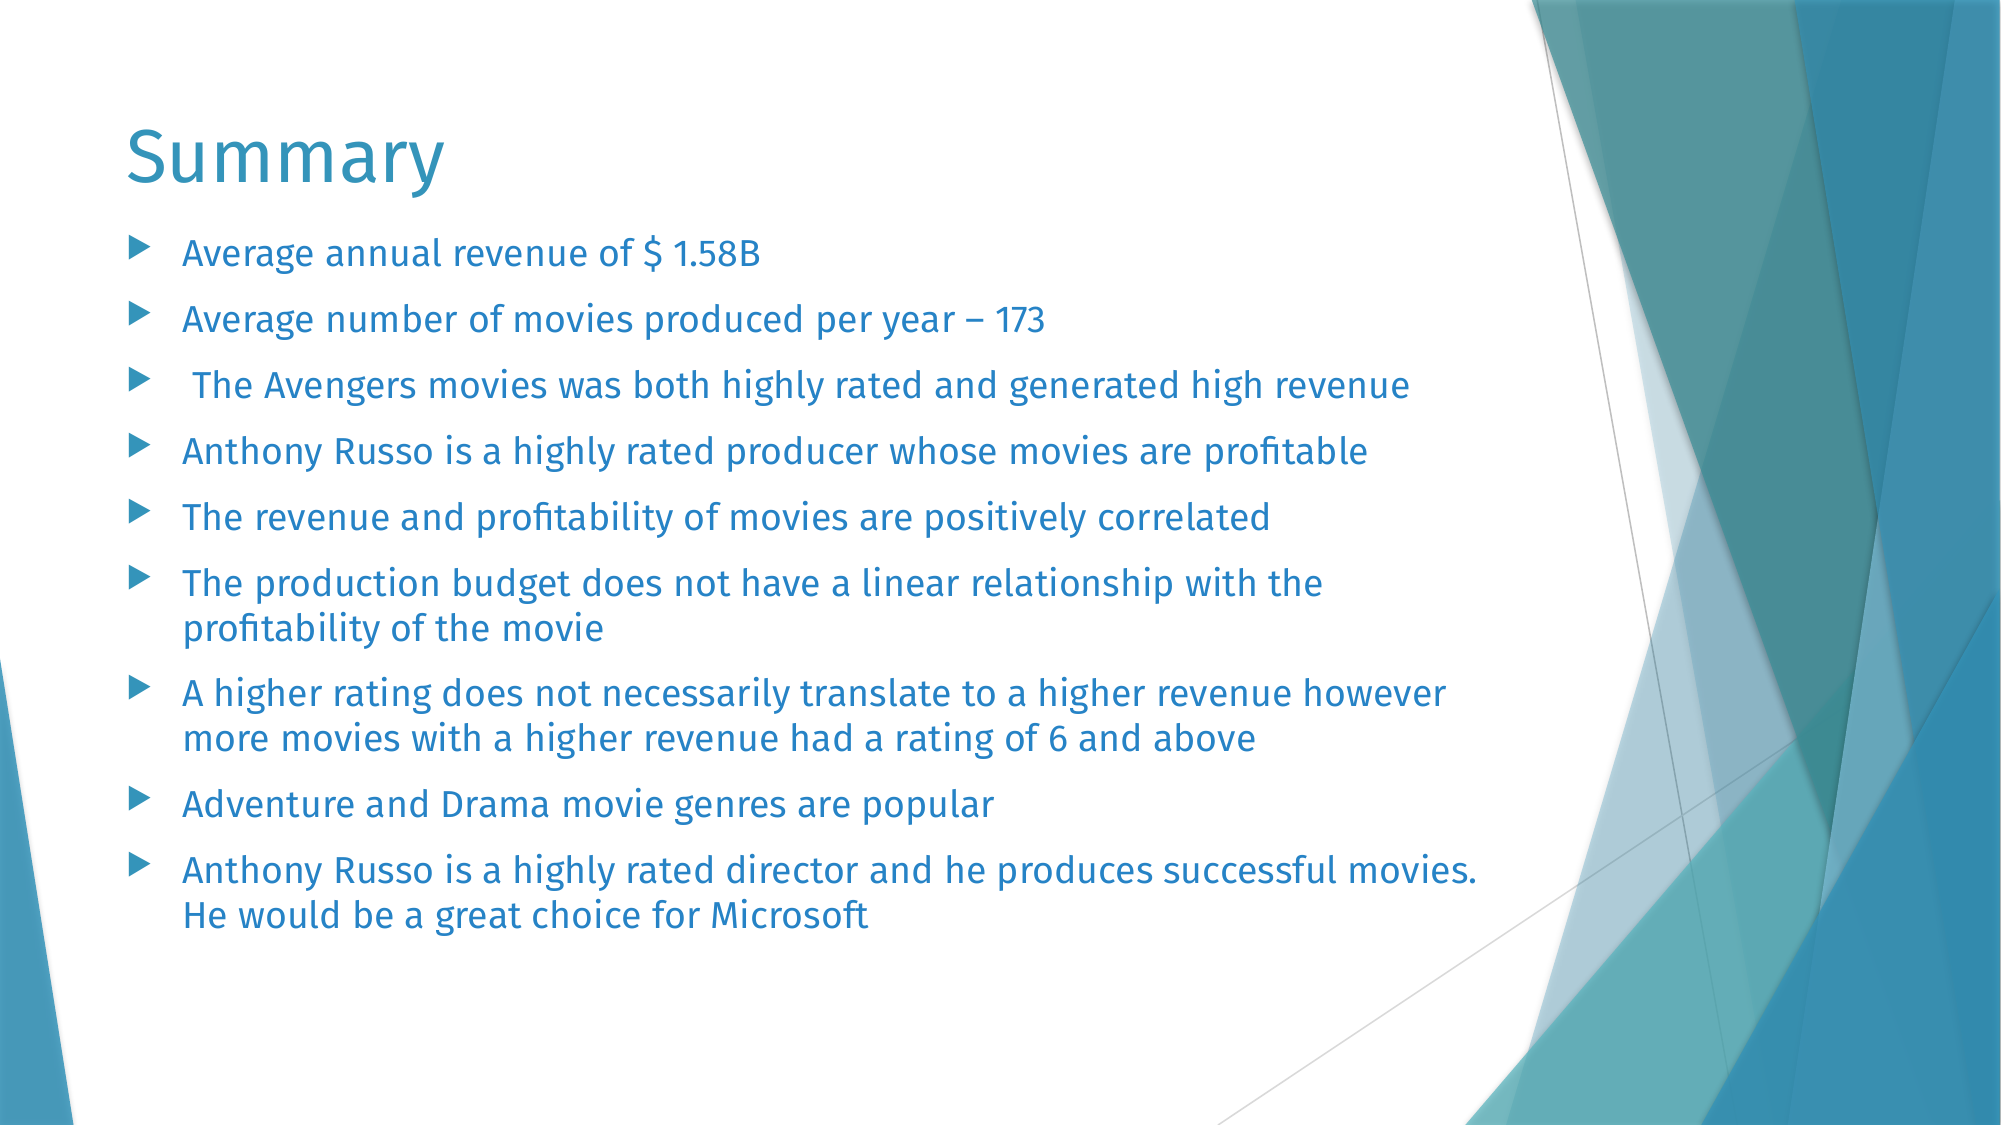

# Summary
Average annual revenue of $ 1.58B
Average number of movies produced per year – 173
 The Avengers movies was both highly rated and generated high revenue
Anthony Russo is a highly rated producer whose movies are profitable
The revenue and profitability of movies are positively correlated
The production budget does not have a linear relationship with the profitability of the movie
A higher rating does not necessarily translate to a higher revenue however more movies with a higher revenue had a rating of 6 and above
Adventure and Drama movie genres are popular
Anthony Russo is a highly rated director and he produces successful movies. He would be a great choice for Microsoft